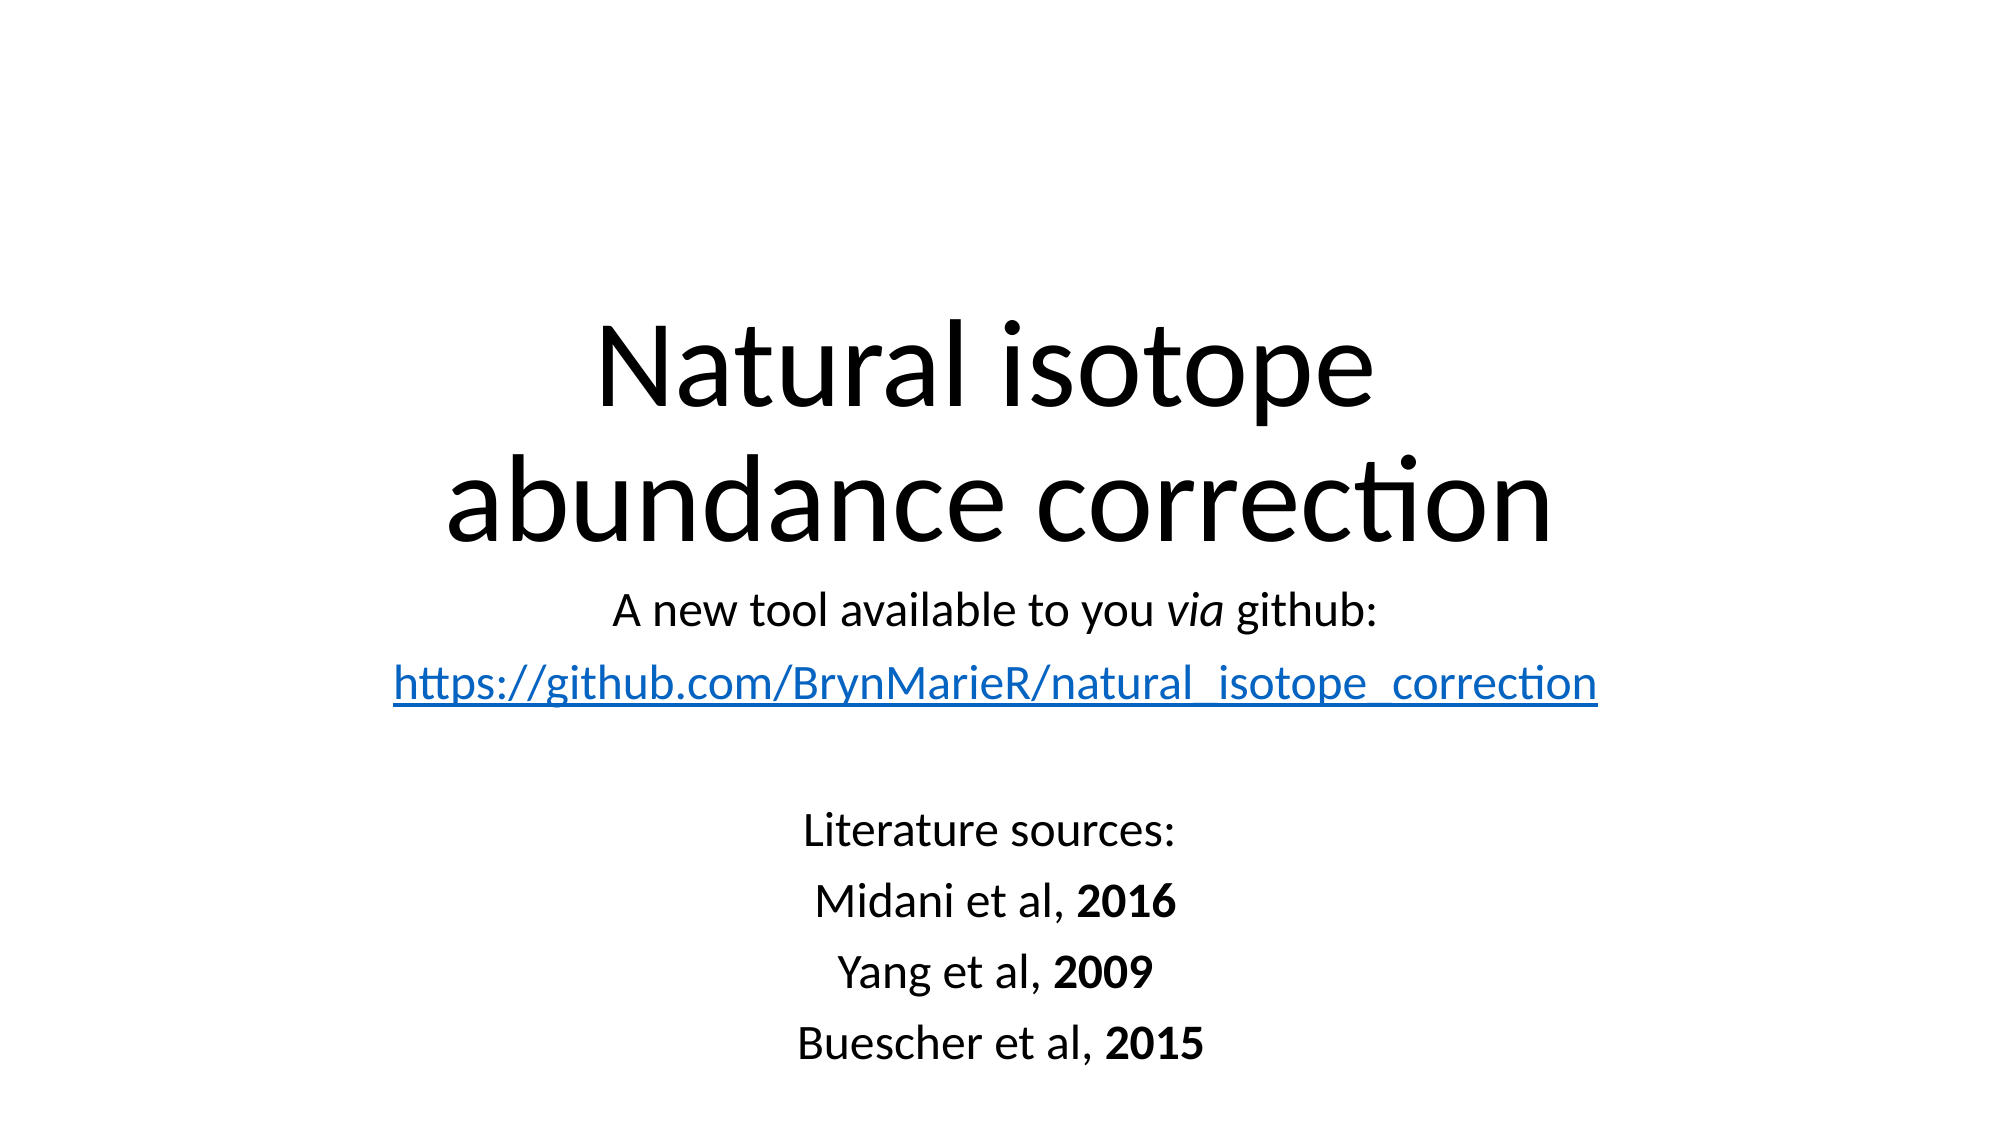

# Natural isotope abundance correction
A new tool available to you via github:
https://github.com/BrynMarieR/natural_isotope_correction

Literature sources:
Midani et al, 2016
Yang et al, 2009
 Buescher et al, 2015